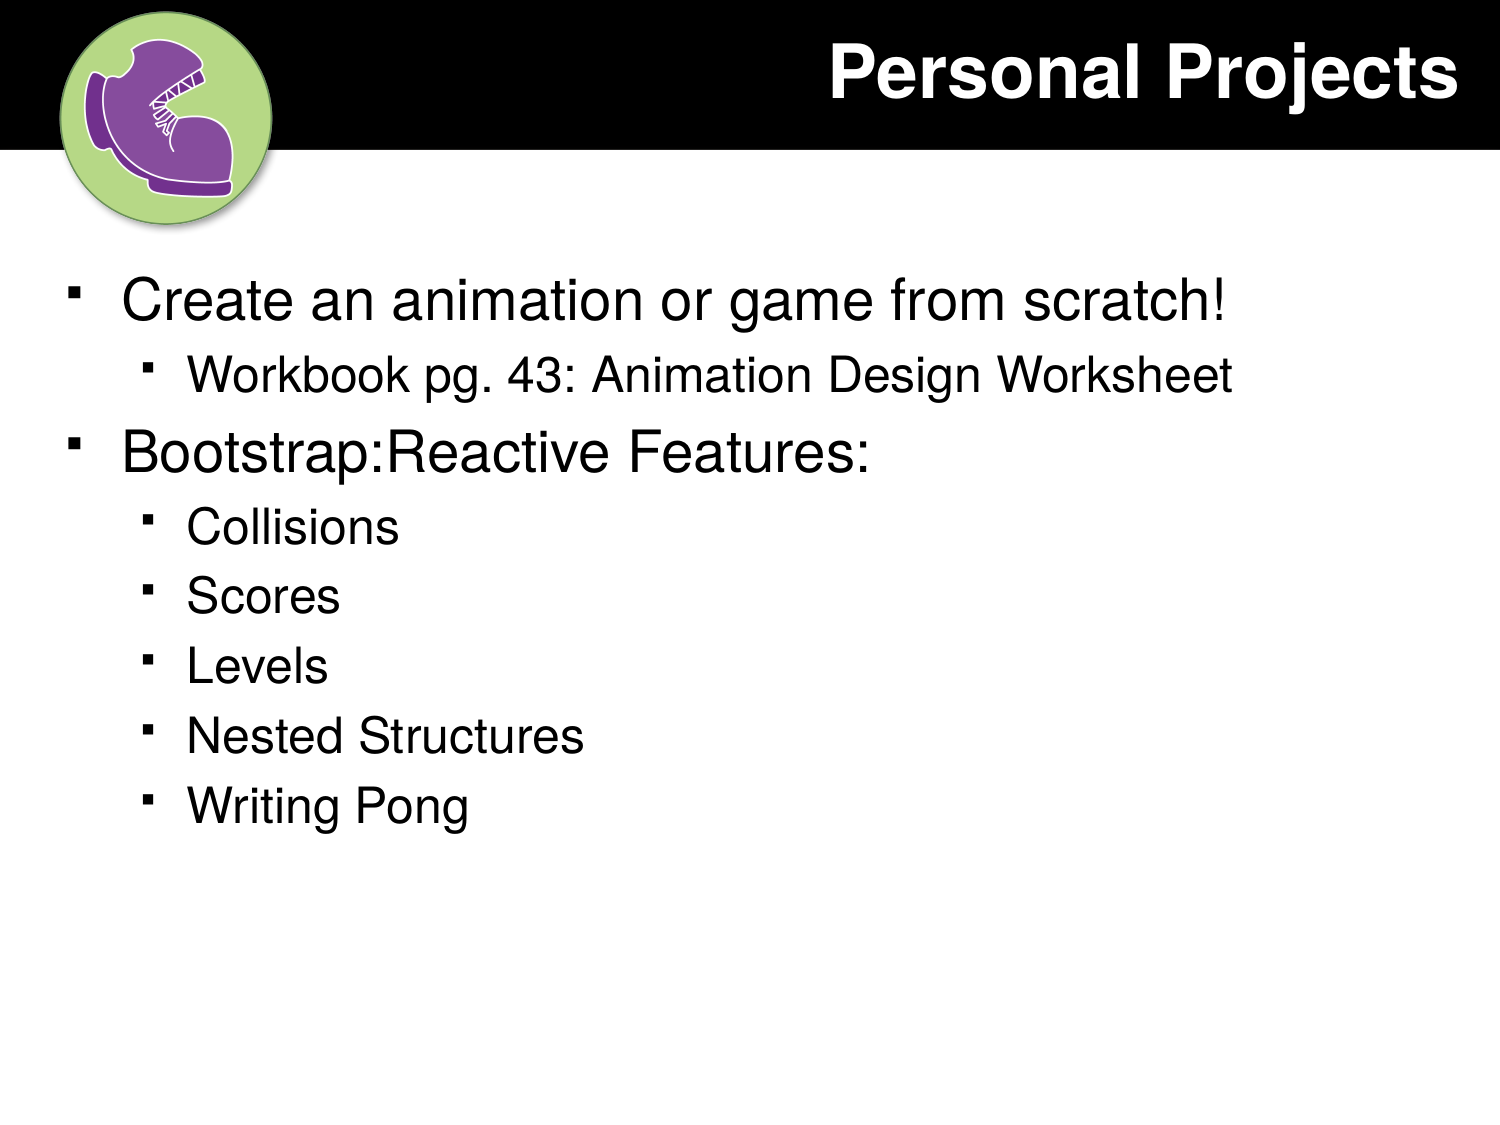

# Personal Projects
Create an animation or game from scratch!
Workbook pg. 43: Animation Design Worksheet
Bootstrap:Reactive Features:
Collisions
Scores
Levels
Nested Structures
Writing Pong